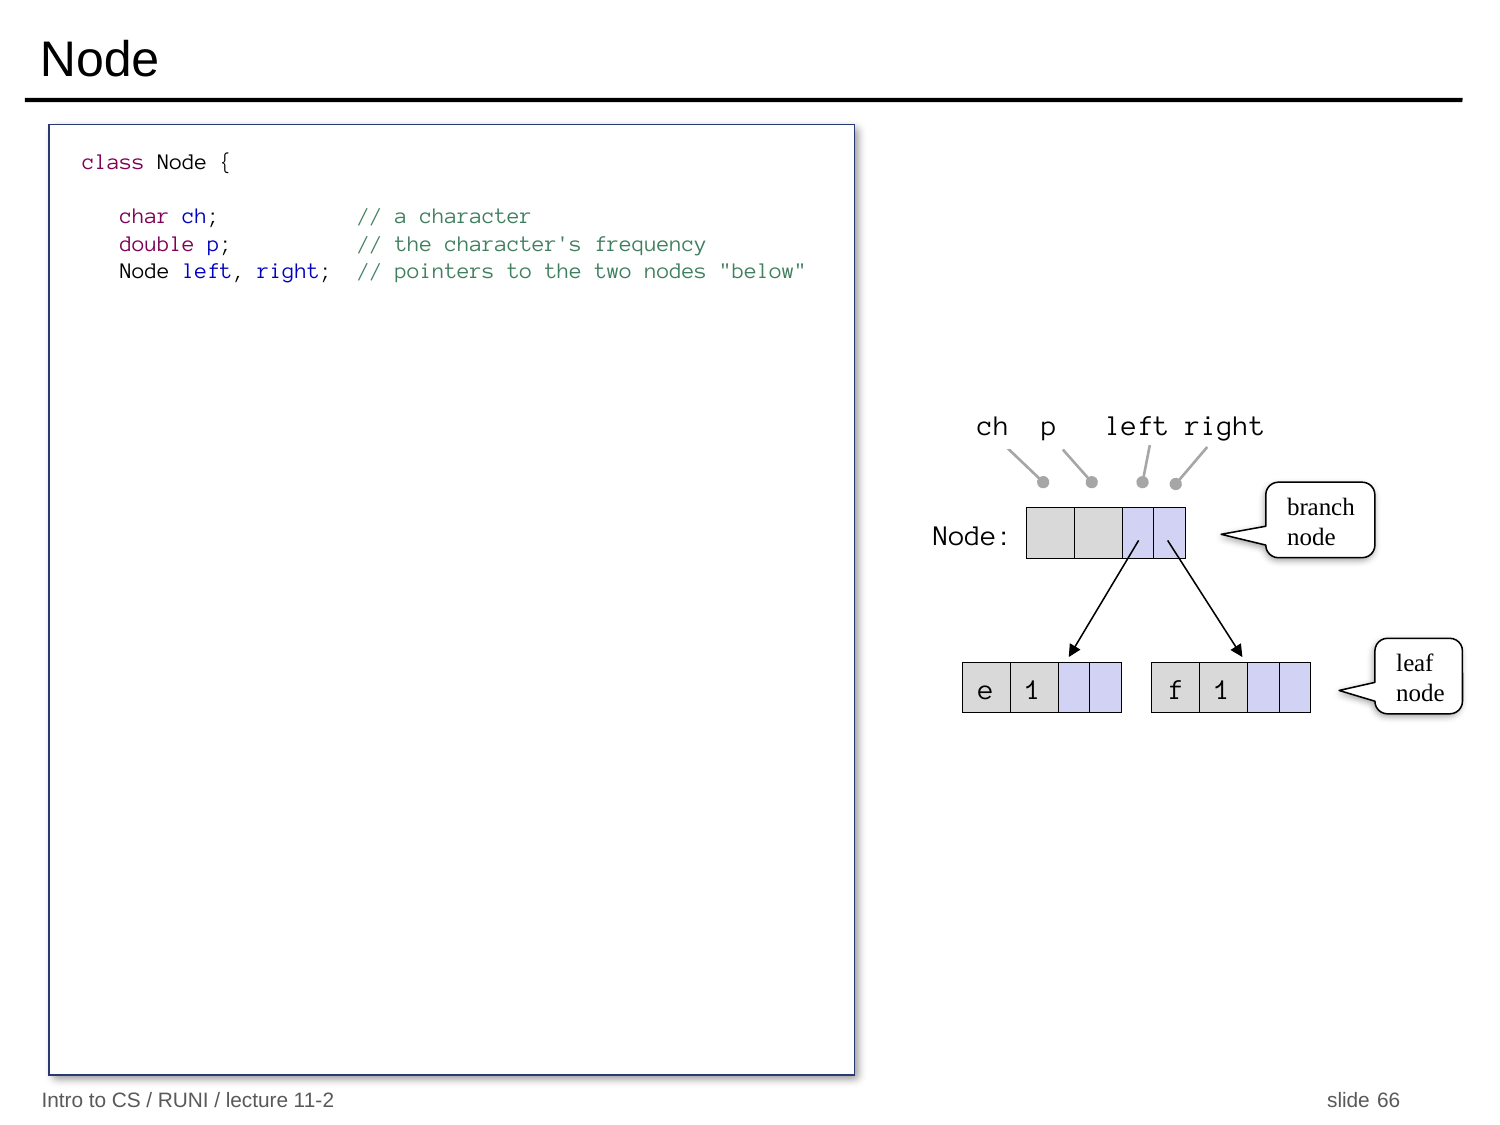

# Node
 class Node {

    char ch;           // a character
    double p;          // the character's frequency
    Node left, right;  // pointers to the two nodes "below"

ch  p   left right

Node:
branch node
leaf node
f
1

e
1